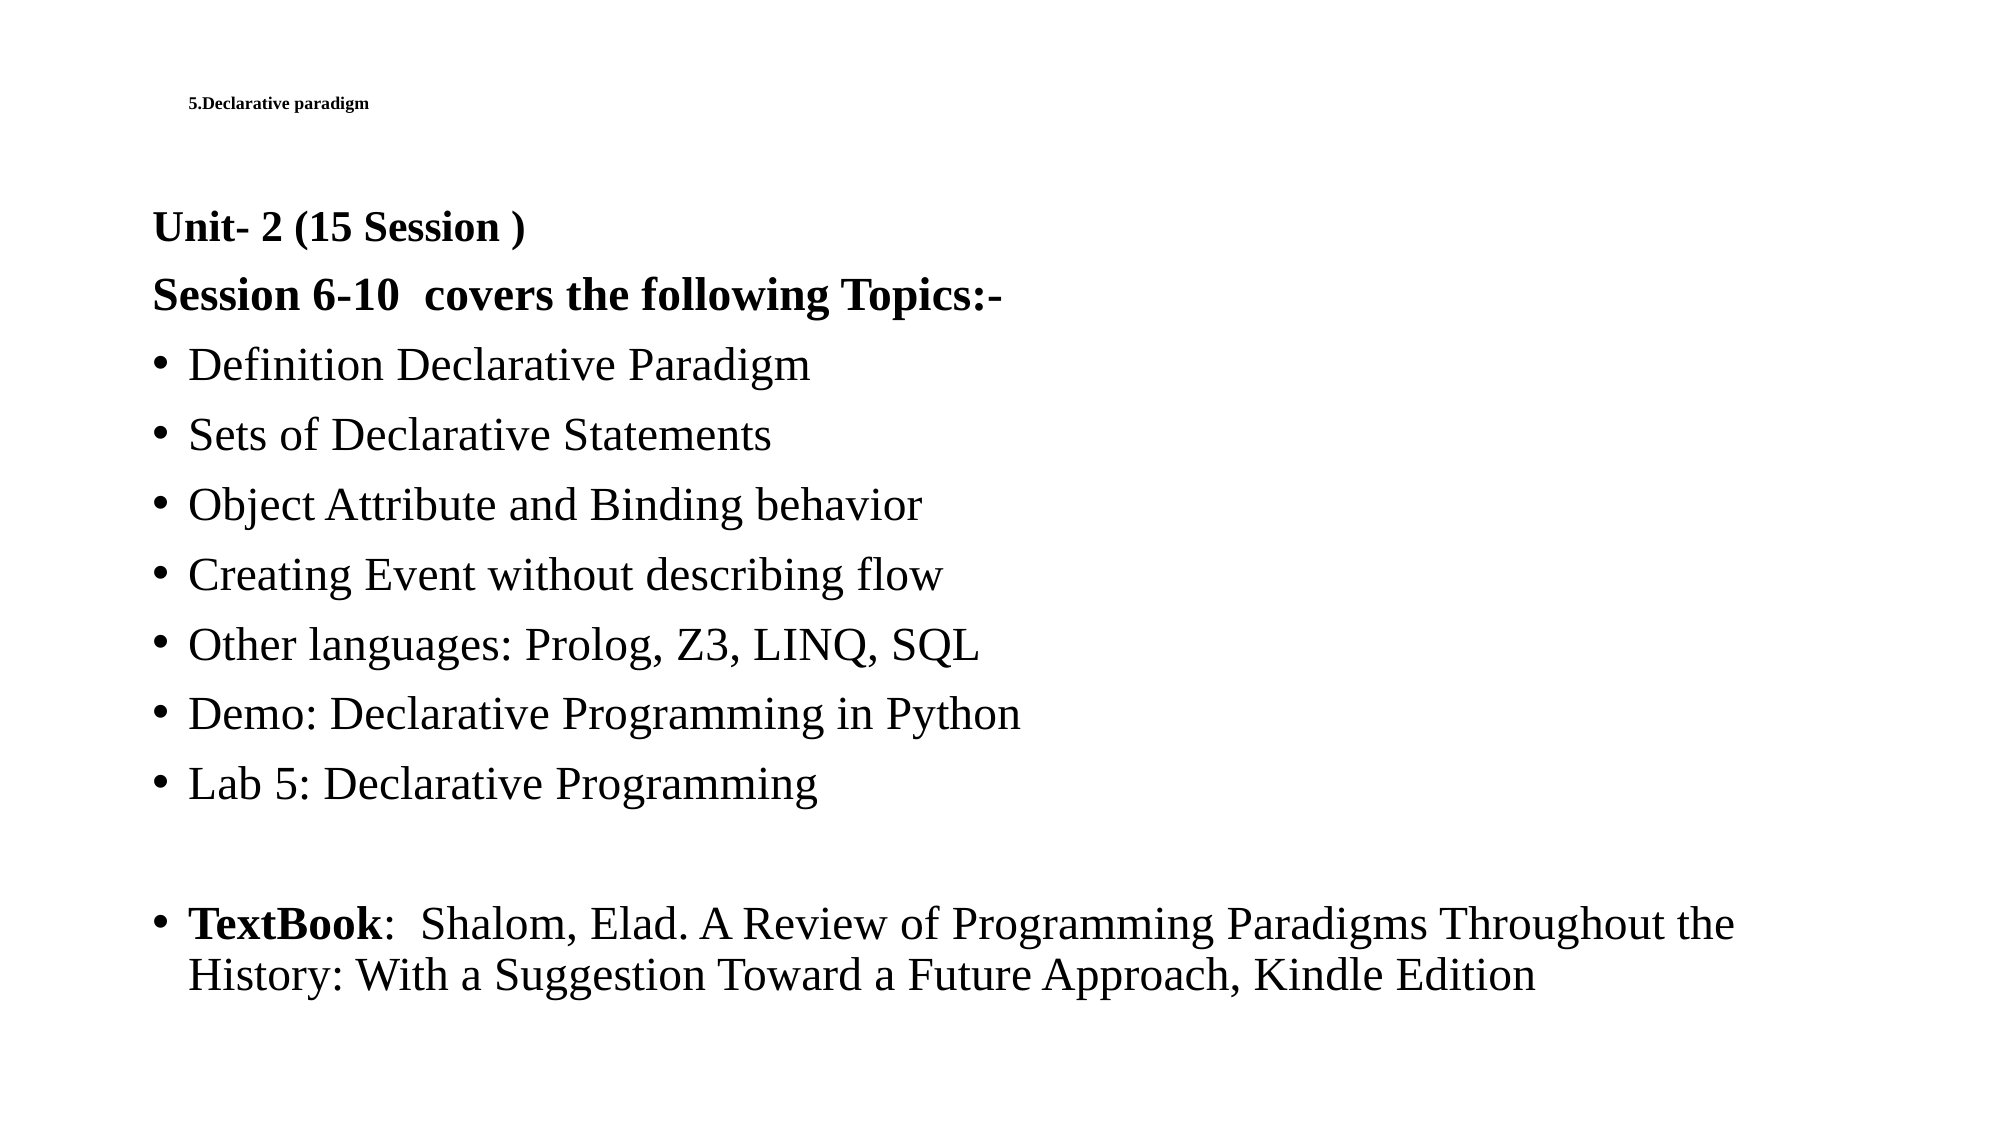

# 5.Declarative paradigm
Unit- 2 (15 Session )
Session 6-10  covers the following Topics:-
Definition Declarative Paradigm
Sets of Declarative Statements
Object Attribute and Binding behavior
Creating Event without describing flow
Other languages: Prolog, Z3, LINQ, SQL
Demo: Declarative Programming in Python
Lab 5: Declarative Programming

TextBook:  Shalom, Elad. A Review of Programming Paradigms Throughout the History: With a Suggestion Toward a Future Approach, Kindle Edition